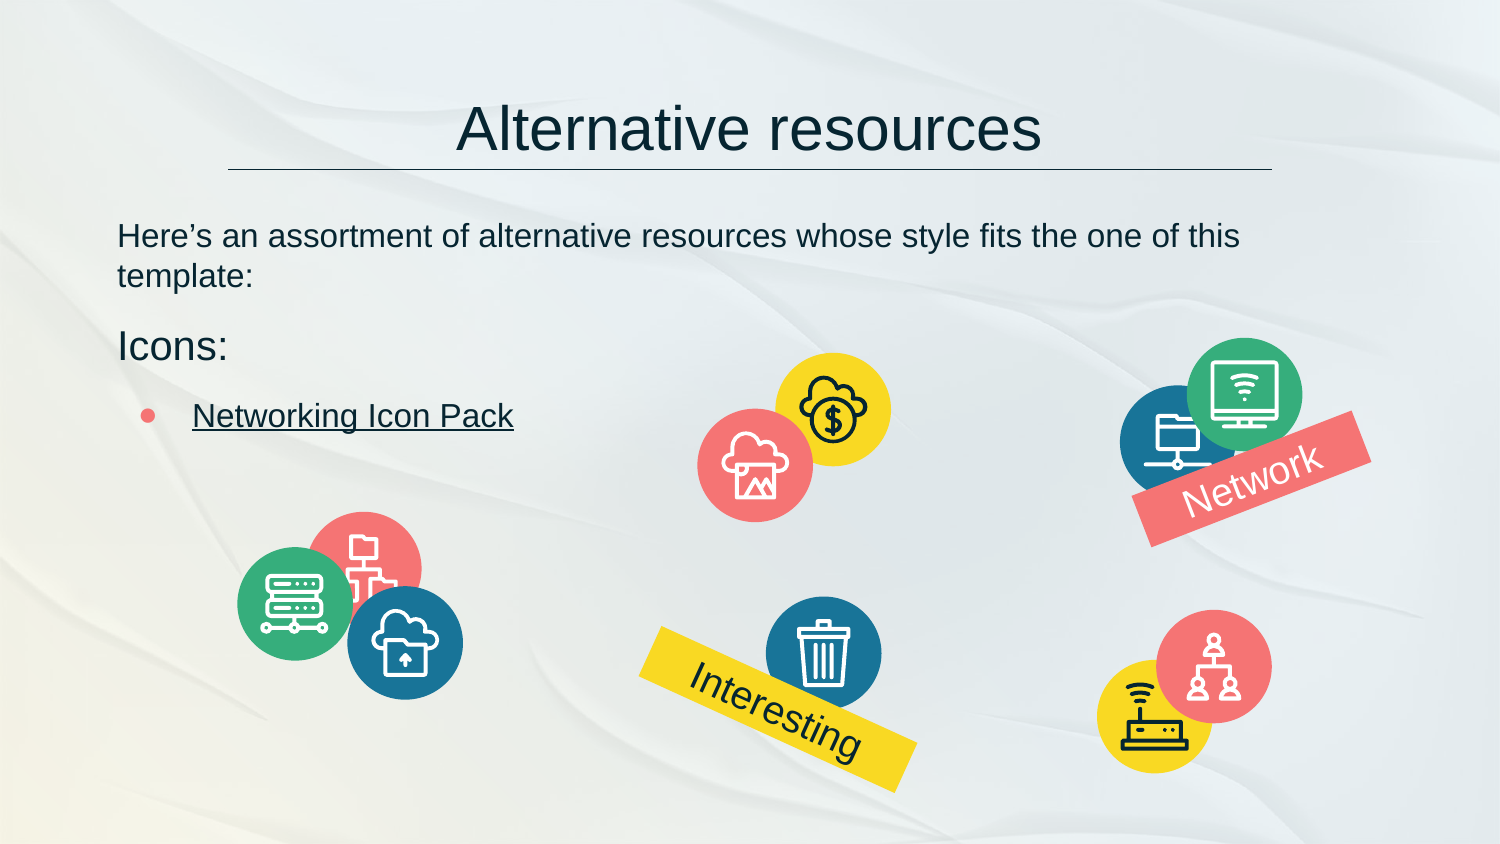

# Alternative resources
Here’s an assortment of alternative resources whose style fits the one of this template:
Icons:
Networking Icon Pack

Network

Interesting